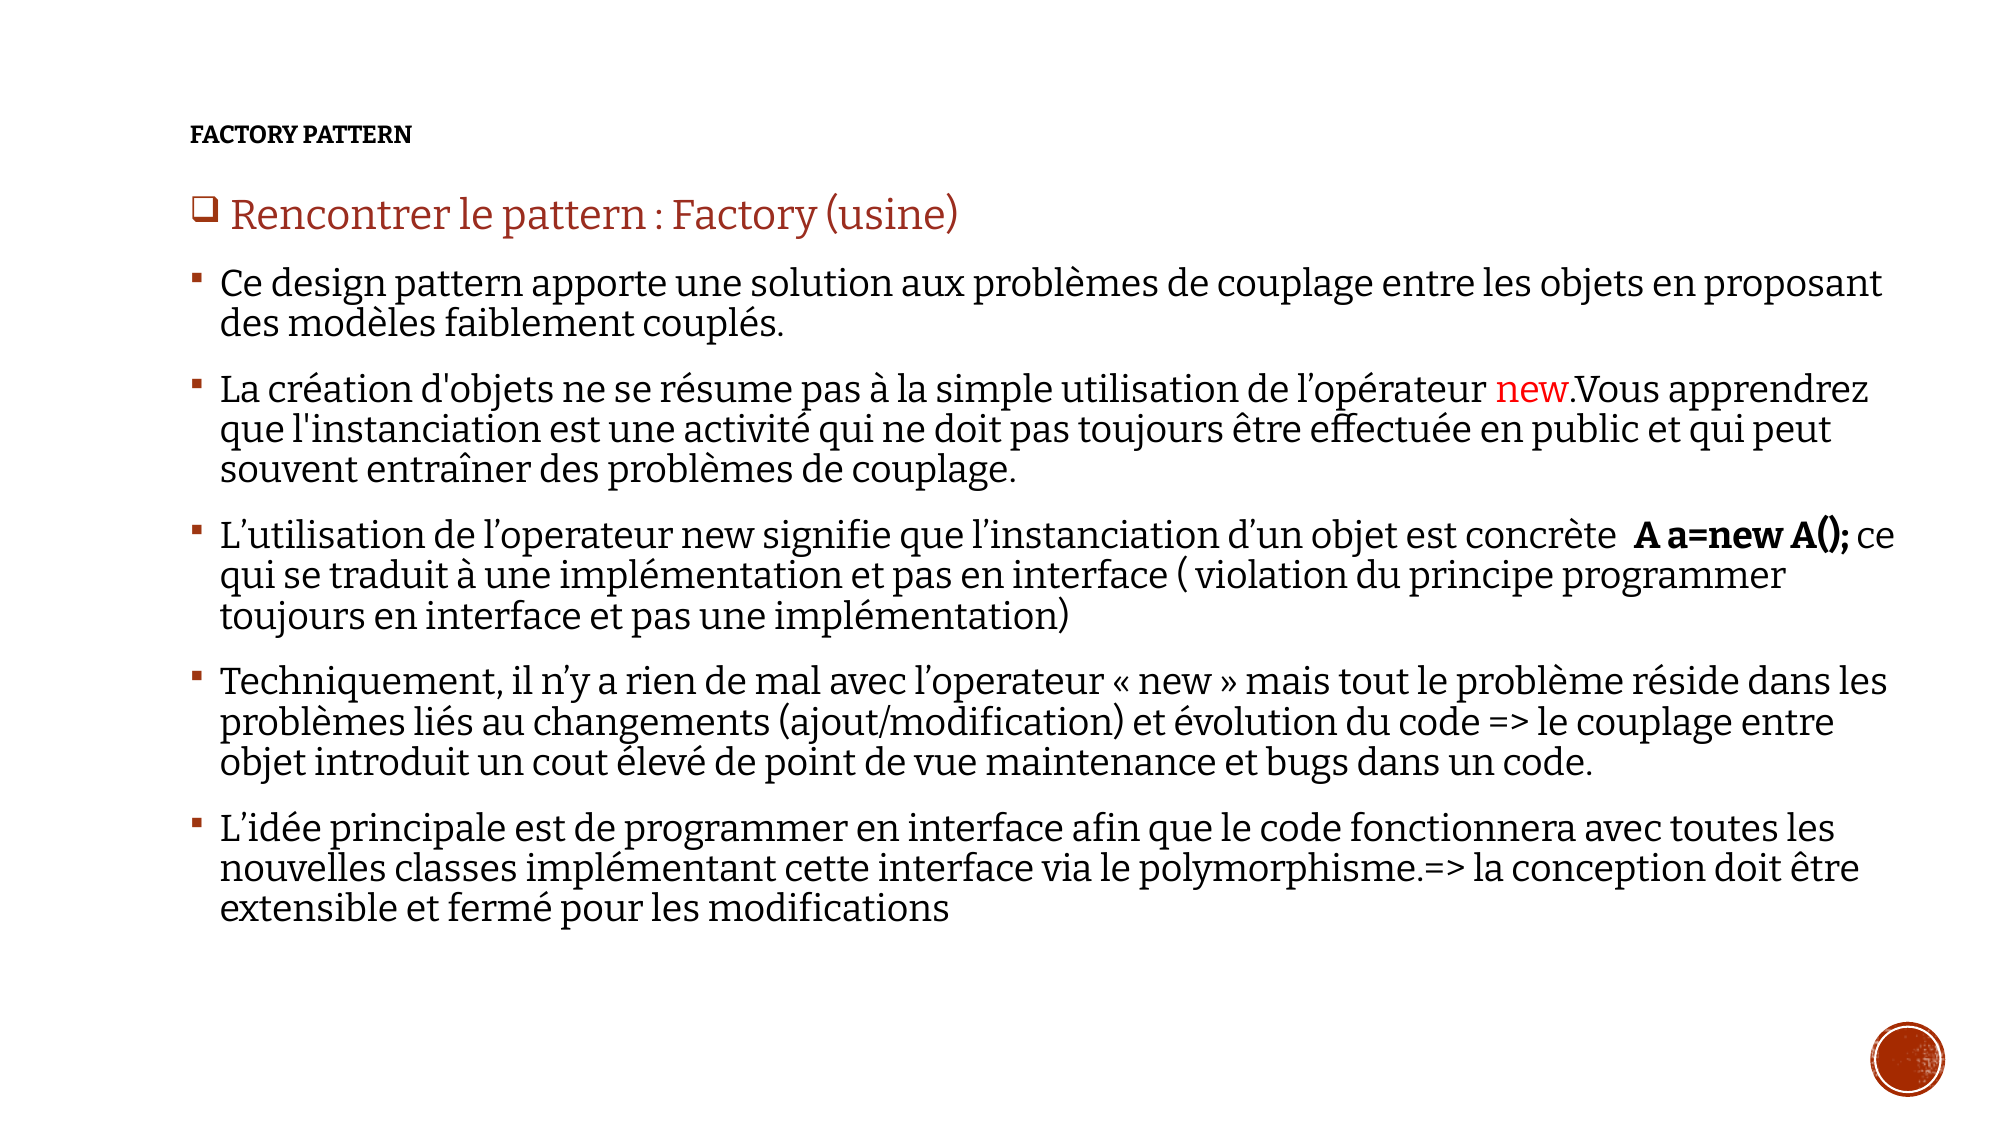

# FACTORY Pattern
 Rencontrer le pattern : Factory (usine)
Ce design pattern apporte une solution aux problèmes de couplage entre les objets en proposant des modèles faiblement couplés.
La création d'objets ne se résume pas à la simple utilisation de l’opérateur new.Vous apprendrez que l'instanciation est une activité qui ne doit pas toujours être effectuée en public et qui peut souvent entraîner des problèmes de couplage.
L’utilisation de l’operateur new signifie que l’instanciation d’un objet est concrète  A a=new A(); ce qui se traduit à une implémentation et pas en interface ( violation du principe programmer toujours en interface et pas une implémentation)
Techniquement, il n’y a rien de mal avec l’operateur « new » mais tout le problème réside dans les problèmes liés au changements (ajout/modification) et évolution du code => le couplage entre objet introduit un cout élevé de point de vue maintenance et bugs dans un code.
L’idée principale est de programmer en interface afin que le code fonctionnera avec toutes les nouvelles classes implémentant cette interface via le polymorphisme.=> la conception doit être extensible et fermé pour les modifications